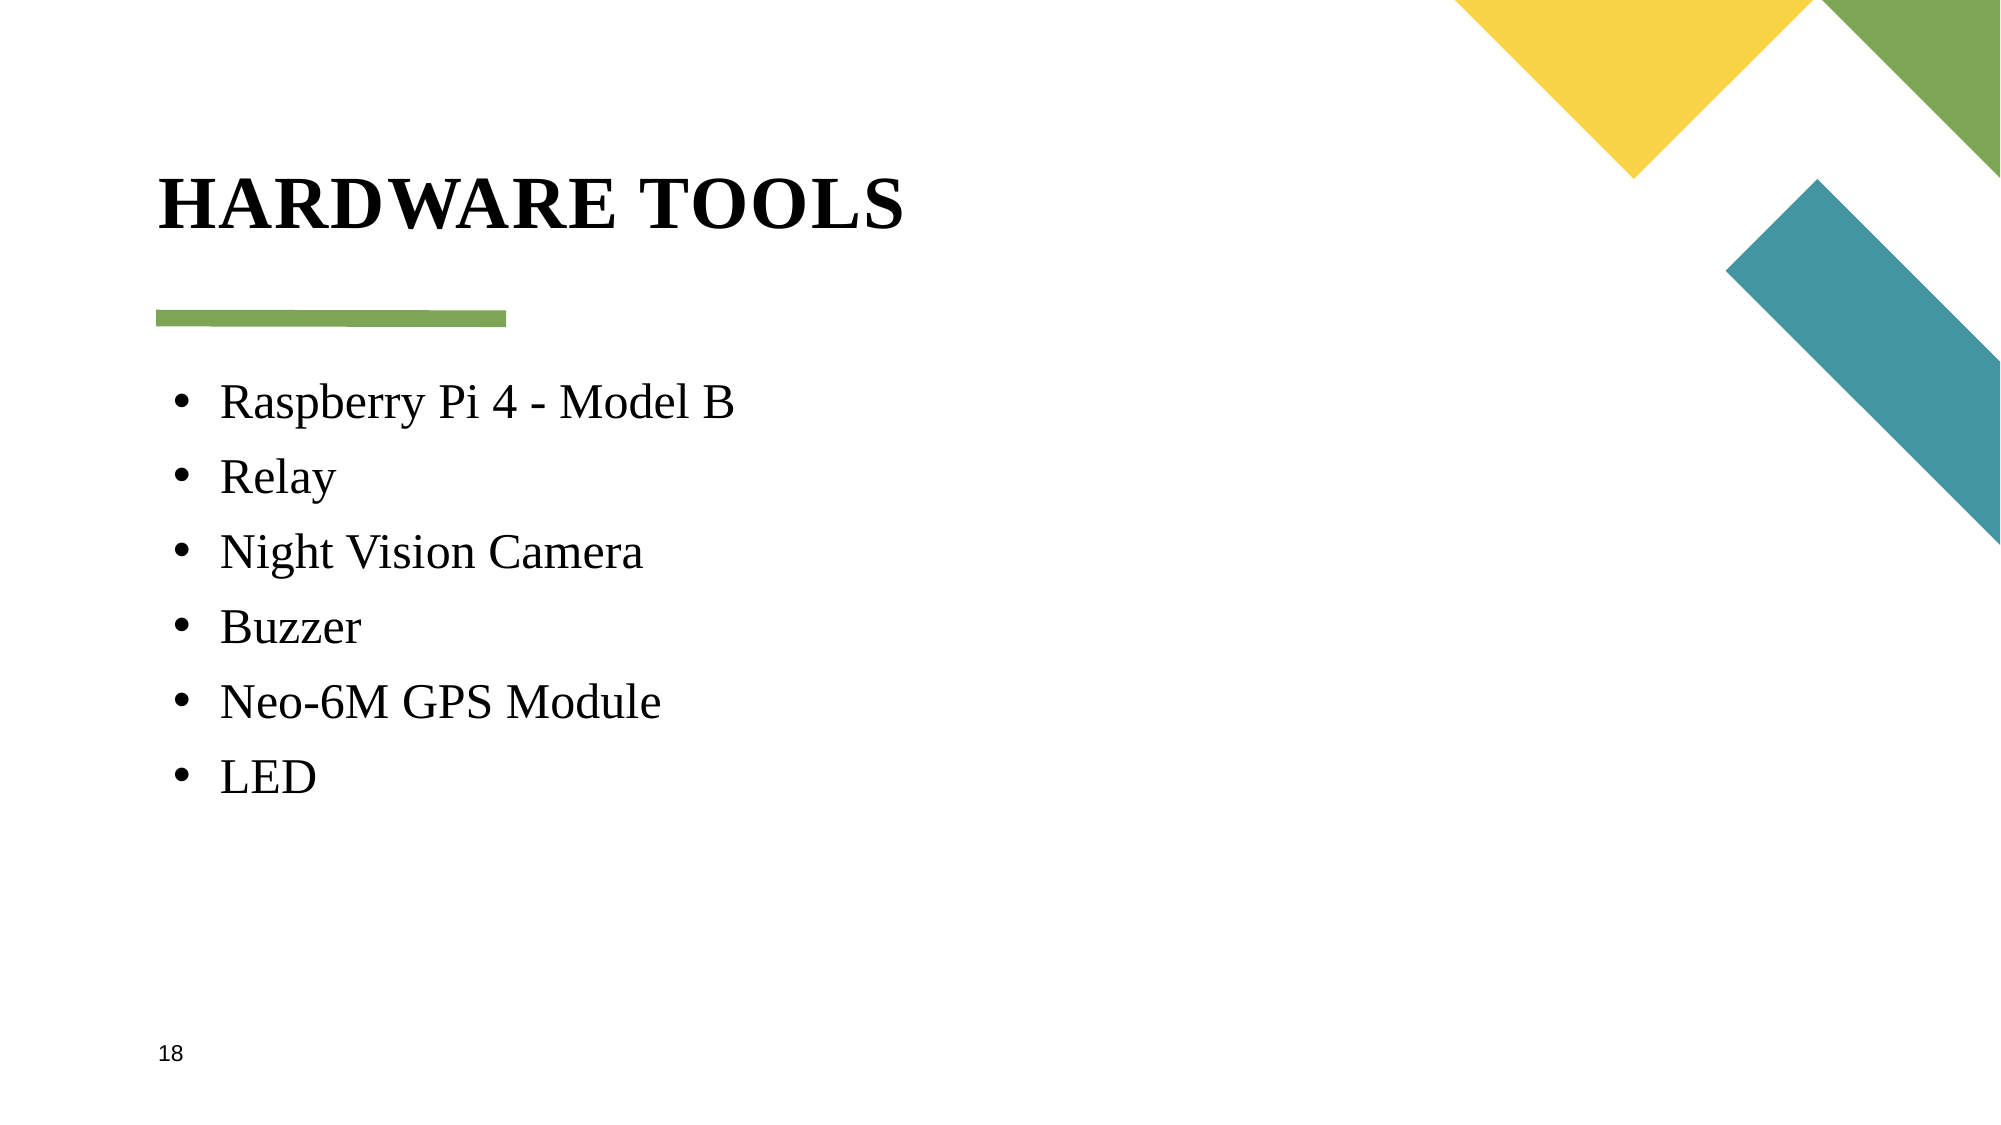

# HARDWARE TOOLS
Raspberry Pi 4 - Model B
Relay
Night Vision Camera
Buzzer
Neo-6M GPS Module
LED

18